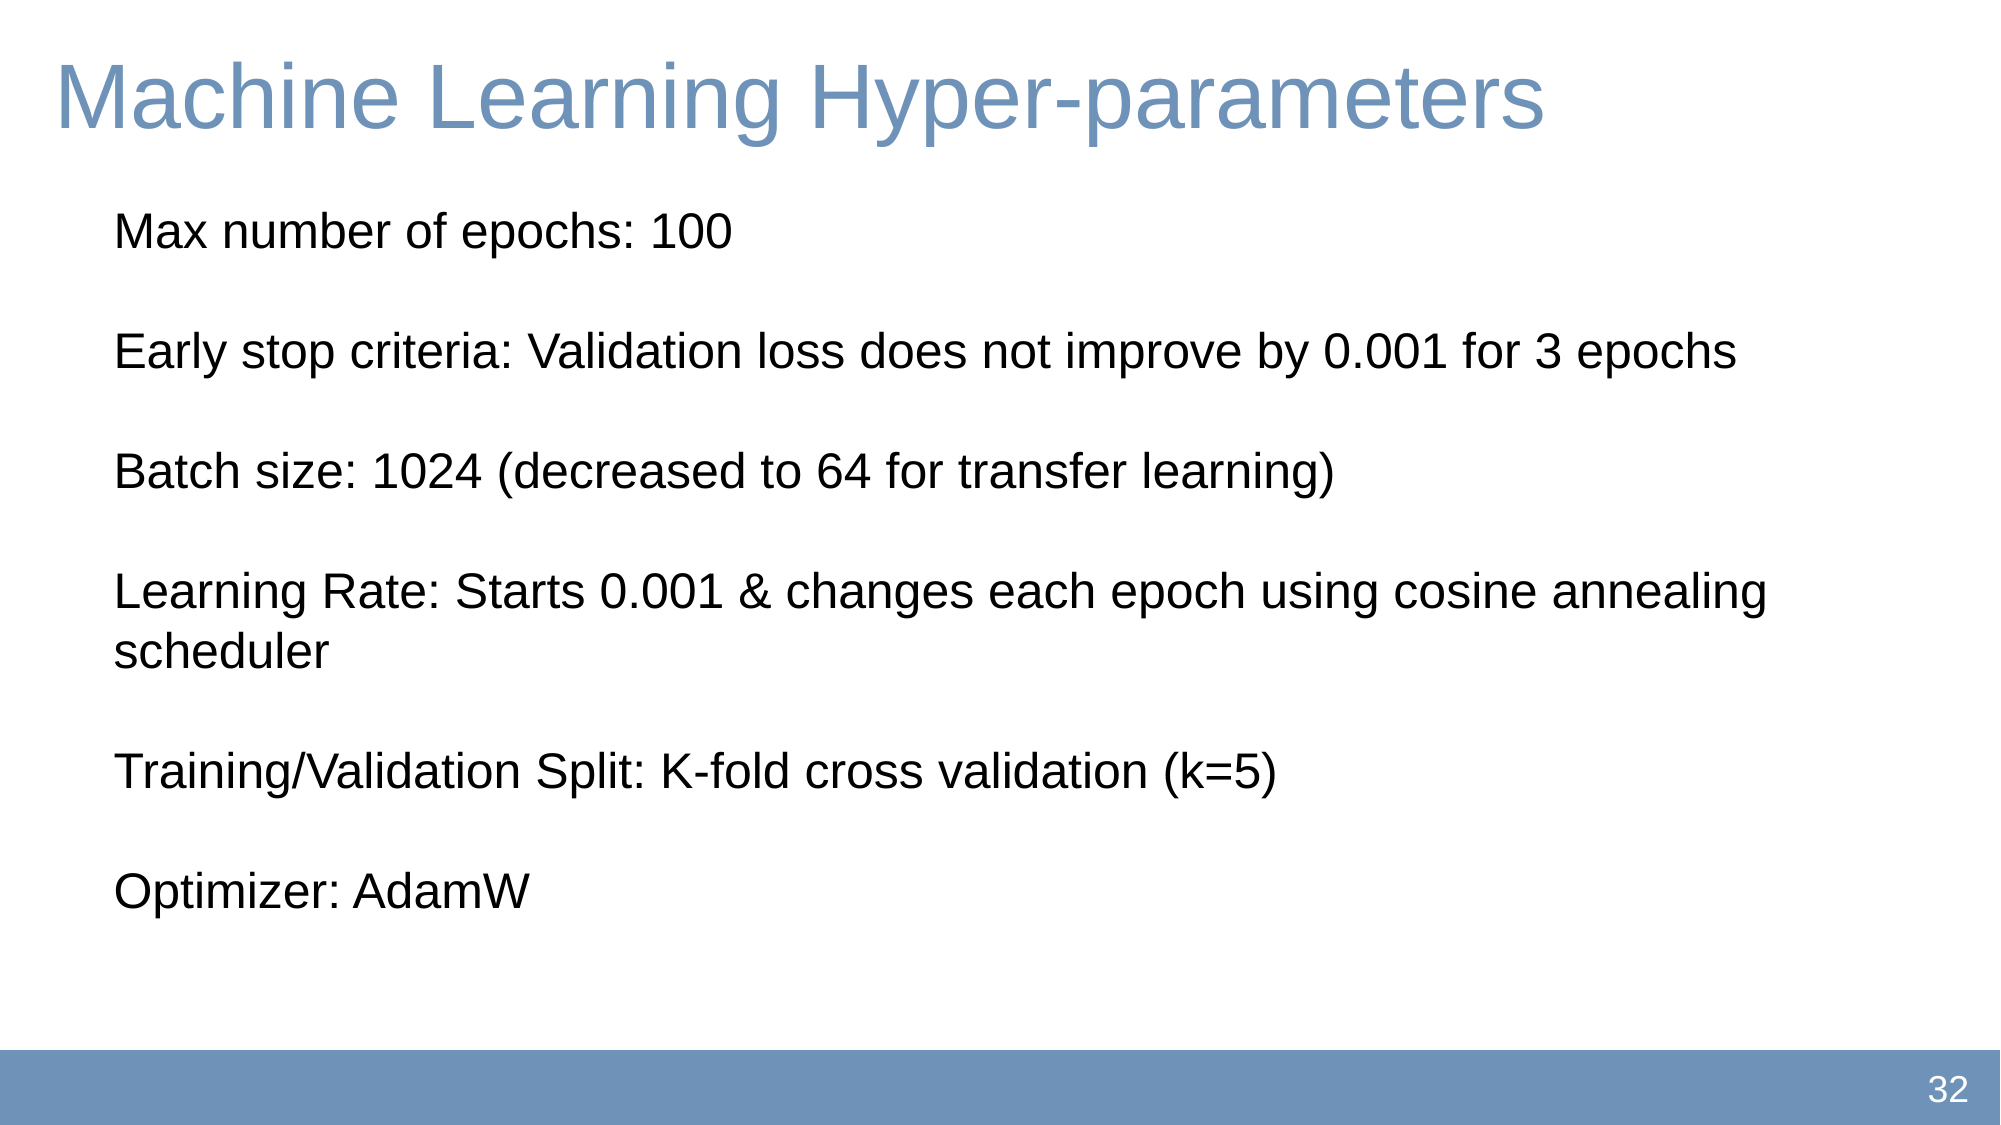

# Machine Learning Hyper-parameters
Max number of epochs: 100

Early stop criteria: Validation loss does not improve by 0.001 for 3 epochs

Batch size: 1024 (decreased to 64 for transfer learning)

Learning Rate: Starts 0.001 & changes each epoch using cosine annealing scheduler

Training/Validation Split: K-fold cross validation (k=5)

Optimizer: AdamW

32